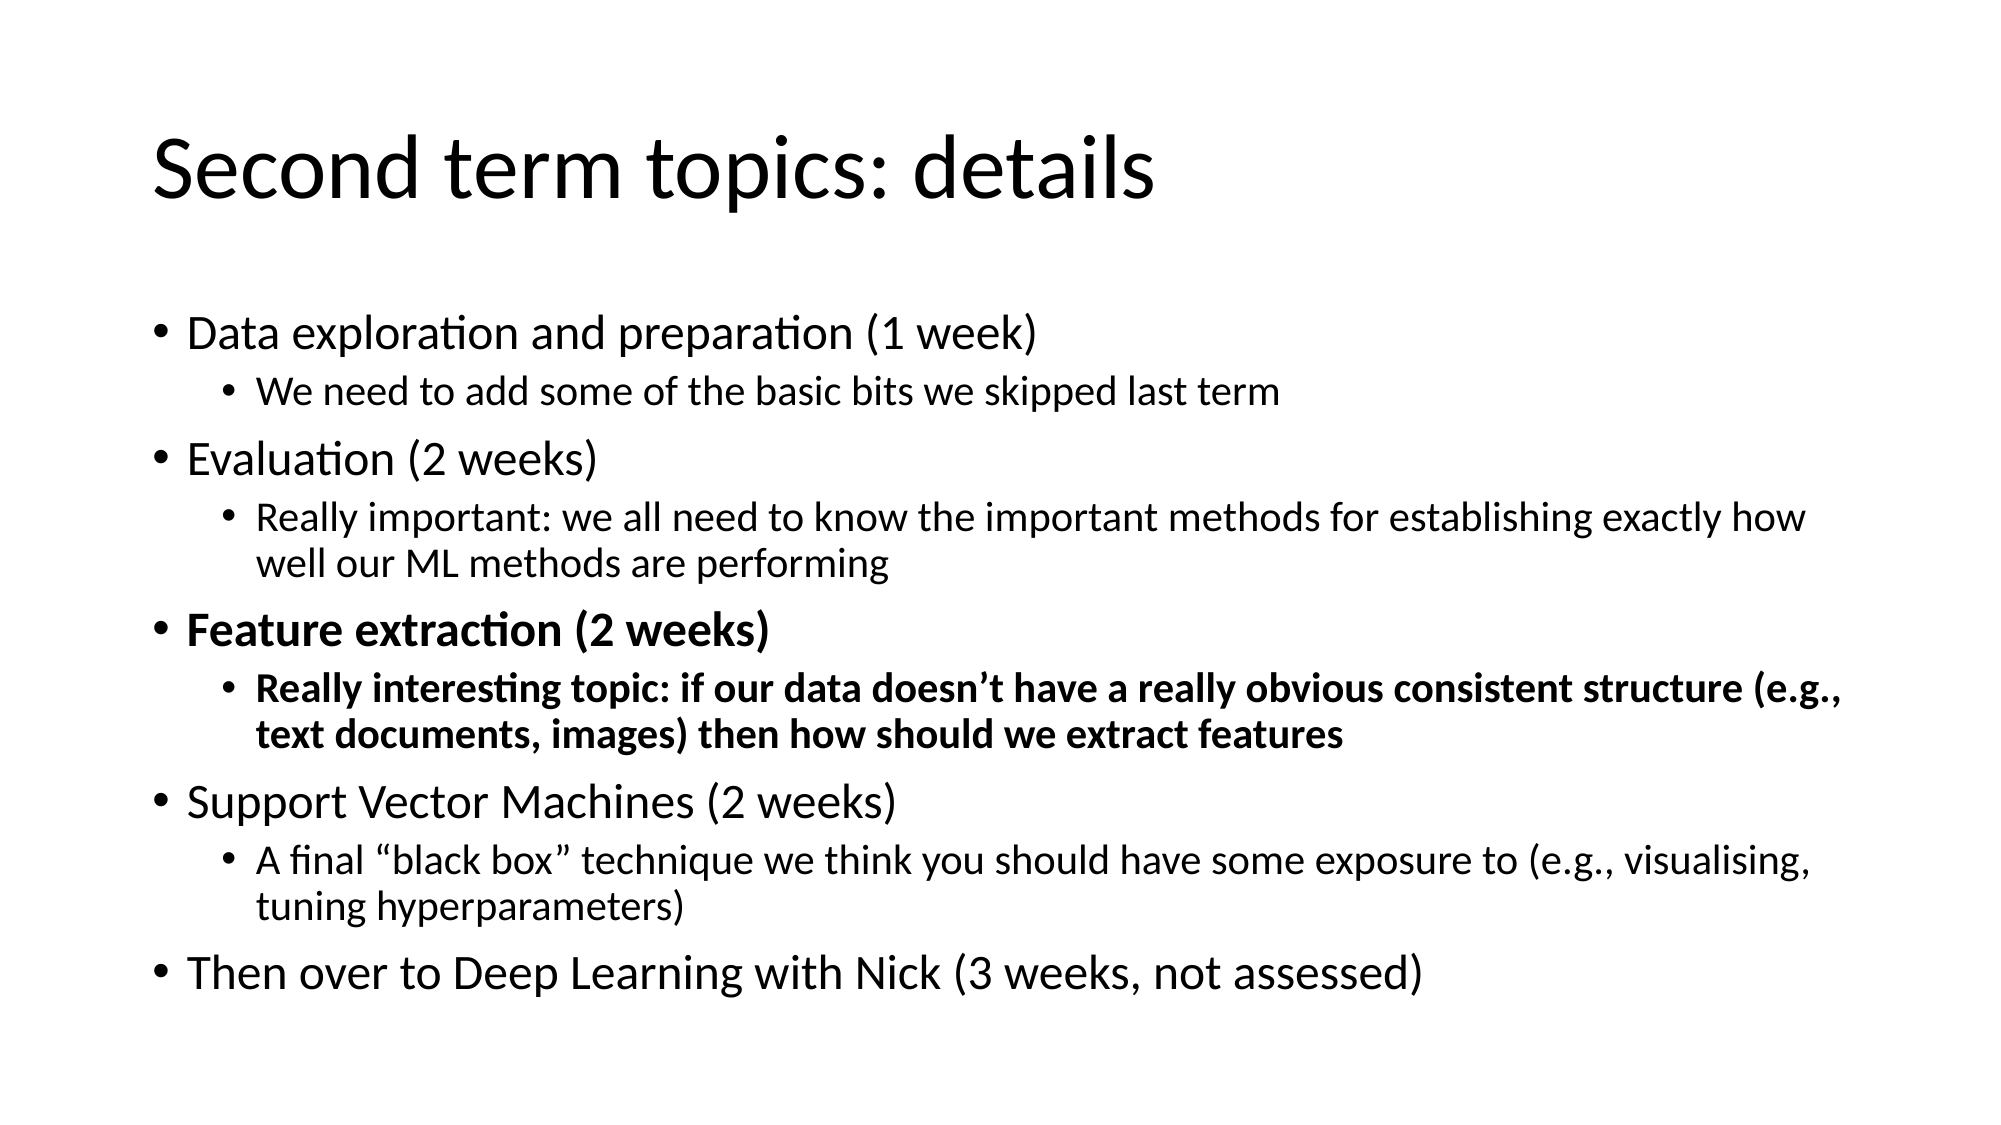

# Second term topics: details
Data exploration and preparation (1 week)
We need to add some of the basic bits we skipped last term
Evaluation (2 weeks)
Really important: we all need to know the important methods for establishing exactly how well our ML methods are performing
Feature extraction (2 weeks)
Really interesting topic: if our data doesn’t have a really obvious consistent structure (e.g., text documents, images) then how should we extract features
Support Vector Machines (2 weeks)
A final “black box” technique we think you should have some exposure to (e.g., visualising, tuning hyperparameters)
Then over to Deep Learning with Nick (3 weeks, not assessed)